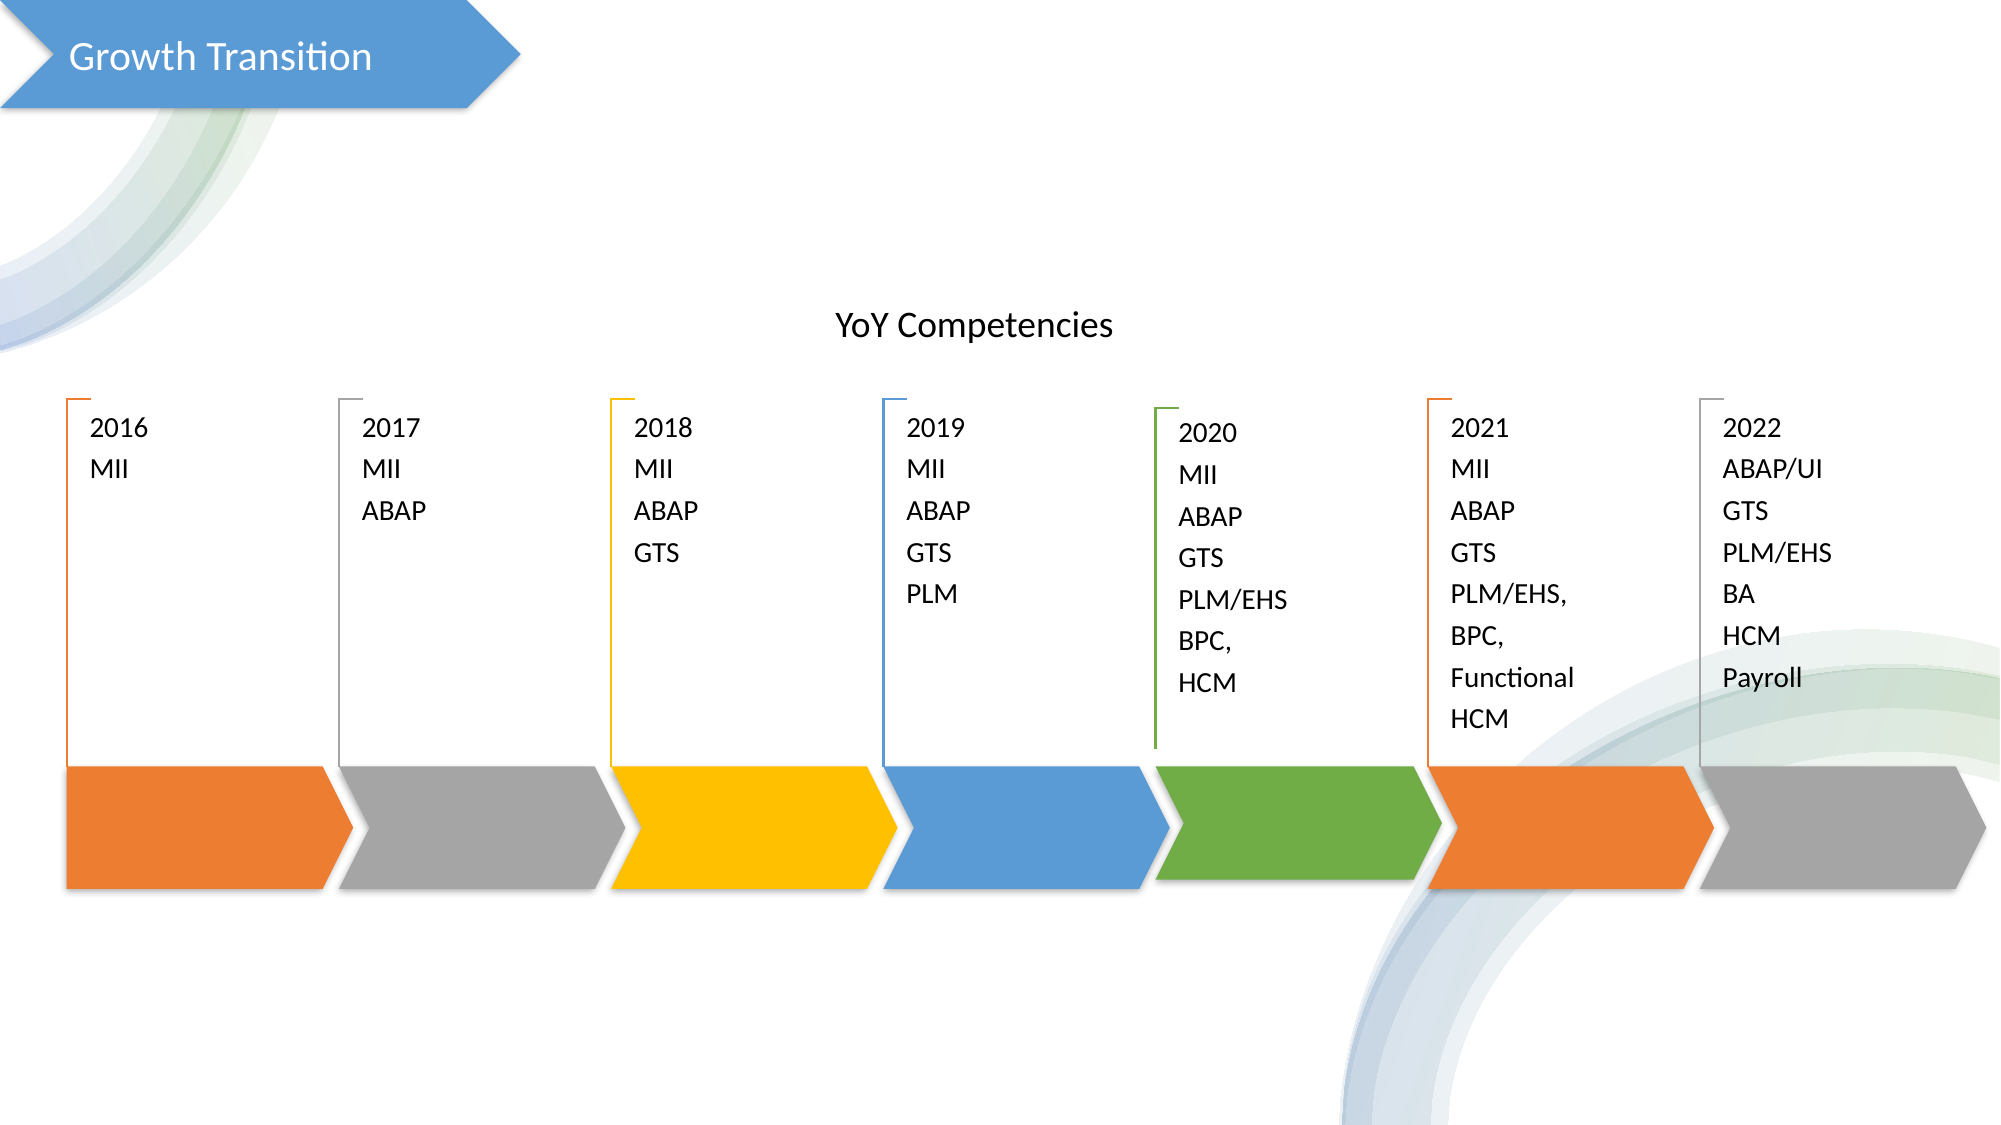

Growth Transition

2016
MII

2017
MII
ABAP

2018
MII
ABAP
GTS

2019
MII
ABAP
GTS
PLM

2020
MII
ABAP
GTS
PLM/EHS
BPC,
HCM

2021
MII
ABAP
GTS
PLM/EHS,
BPC,
Functional
HCM

2022
ABAP/UI
GTS
PLM/EHS
BA
HCM
Payroll

YoY Competencies